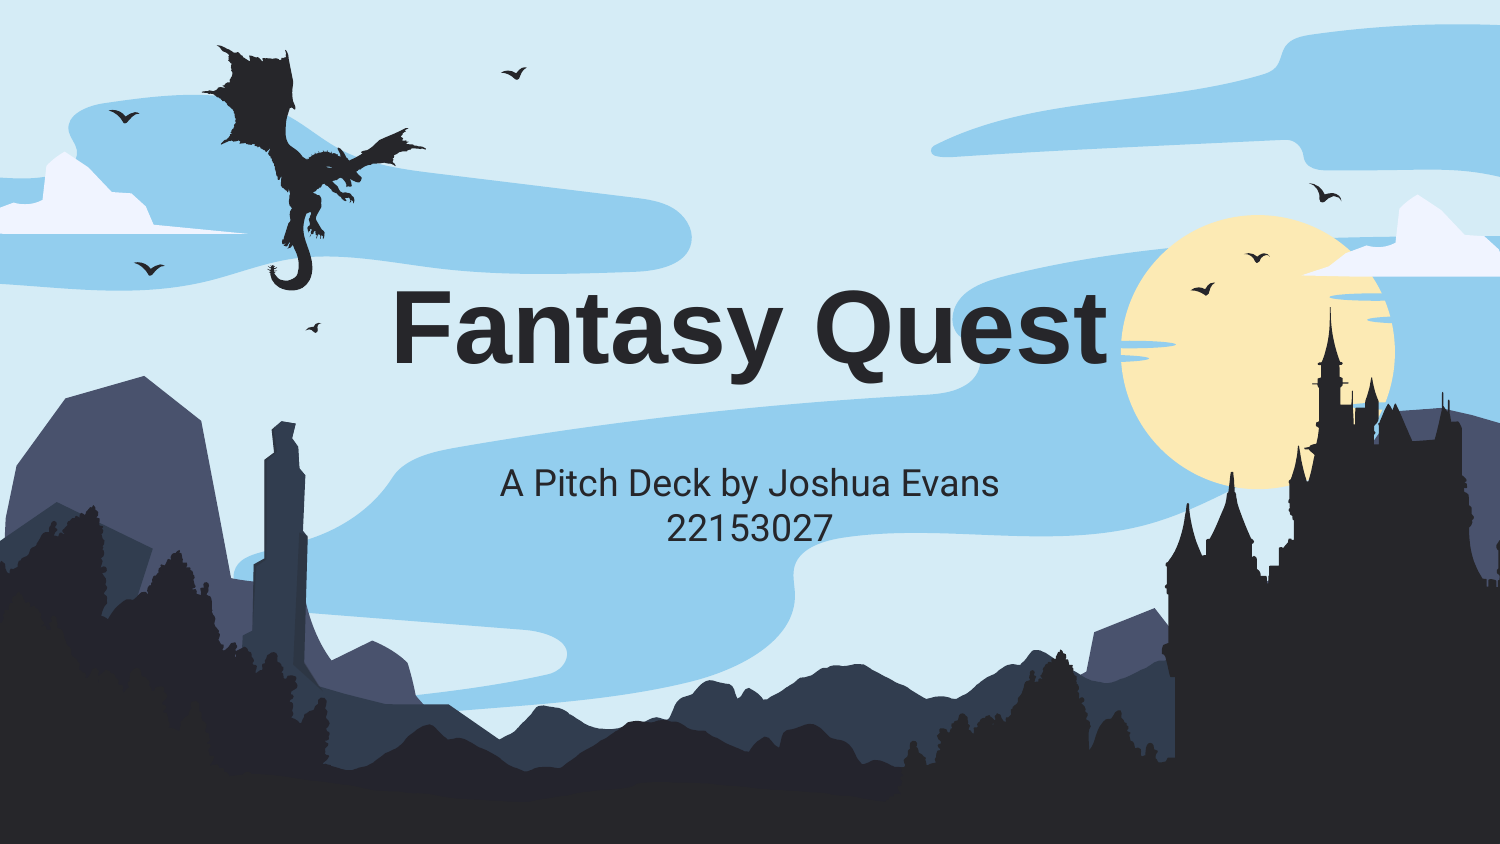

# Fantasy Quest
A Pitch Deck by Joshua Evans 22153027